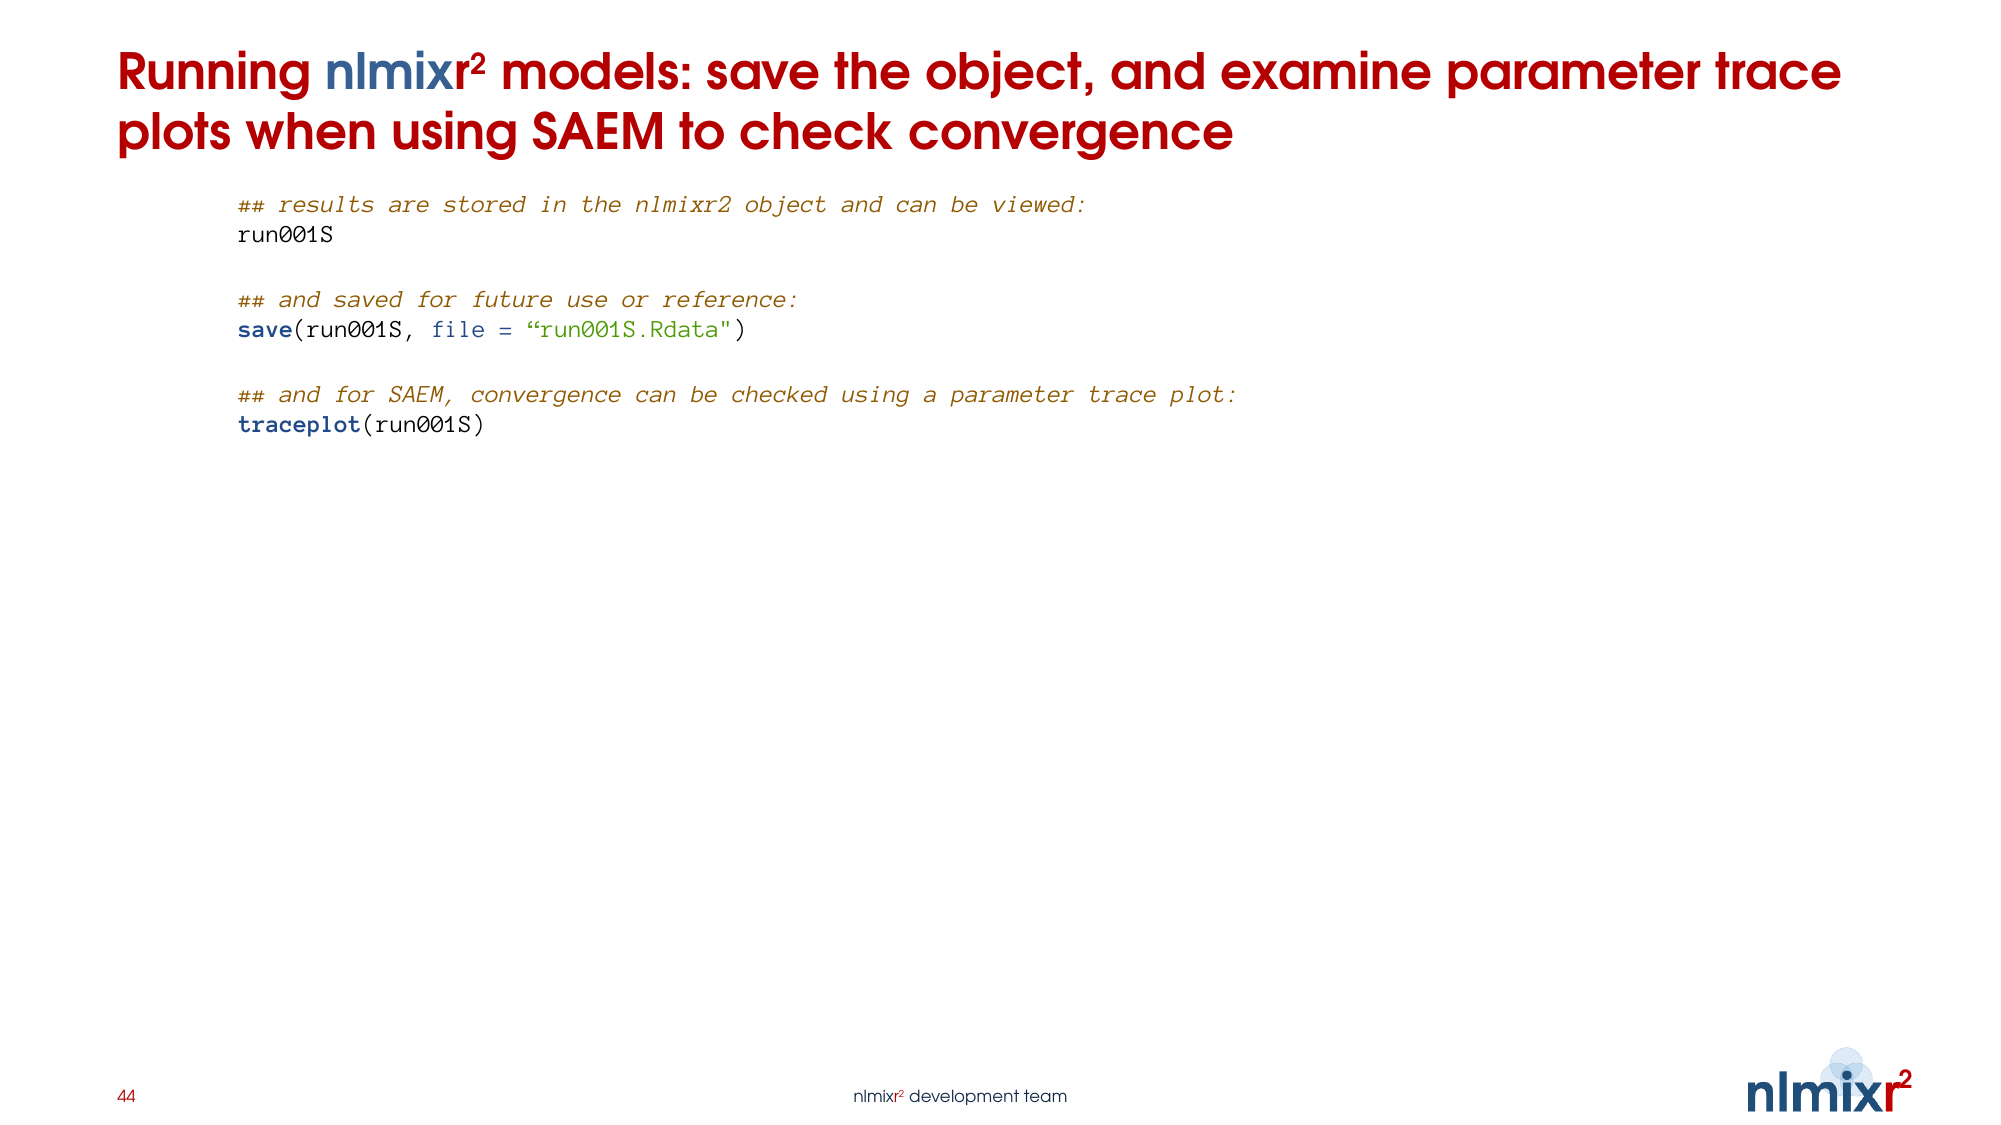

# Running nlmixr2 models: save the object, and examine parameter trace plots when using SAEM to check convergence
## results are stored in the nlmixr2 object and can be viewed: run001S ## and saved for future use or reference: save(run001S, file = “run001S.Rdata") ## and for SAEM, convergence can be checked using a parameter trace plot: traceplot(run001S)
44
nlmixr2 development team